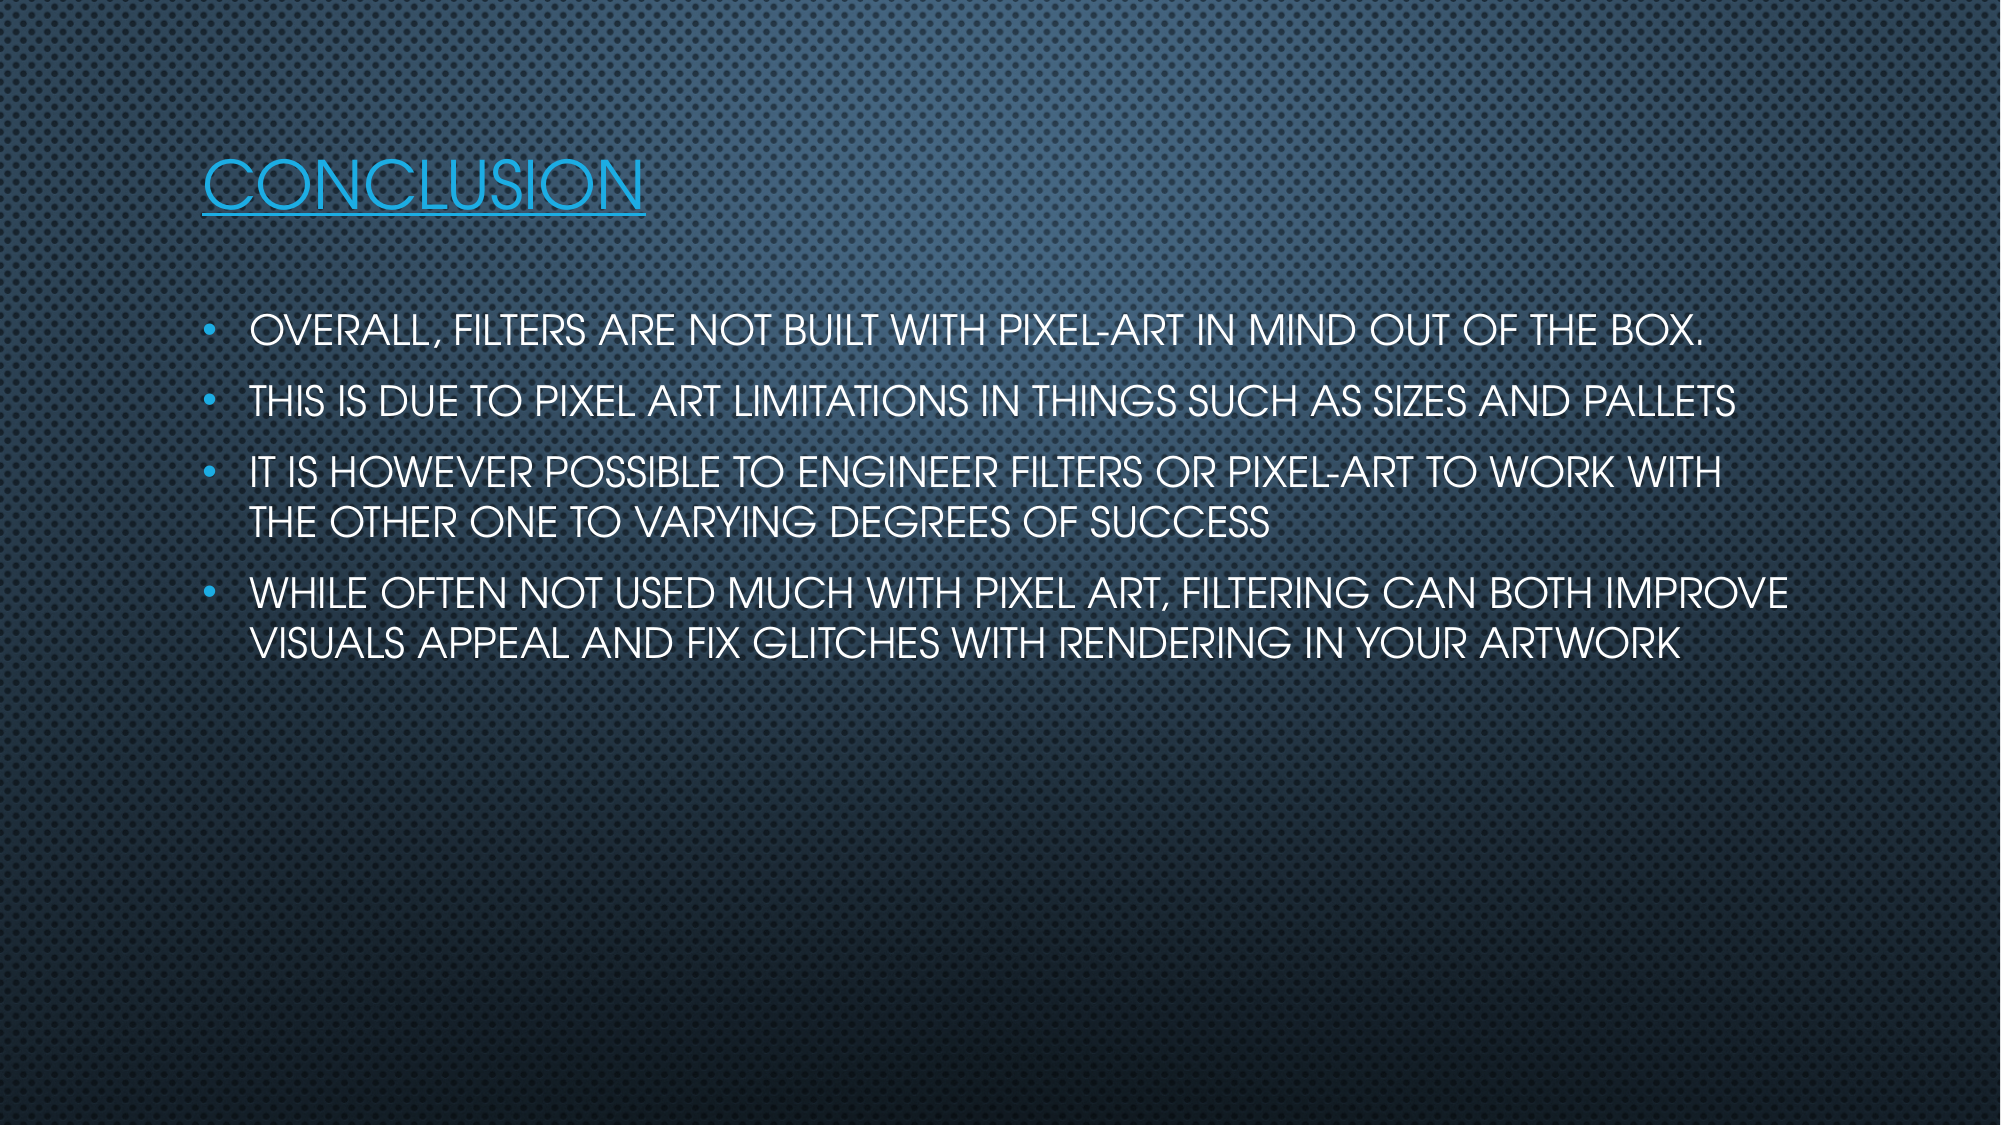

# Conclusion
Overall, filters are not built with pixel-art in mind out of the box.
This is due to pixel art limitations in things such as sizes and pallets
It is however possible to engineer filters or pixel-art to work with the other one to varying degrees of success
While often not used much with pixel art, filtering can both improve visuals appeal and fix glitches with rendering in your artwork